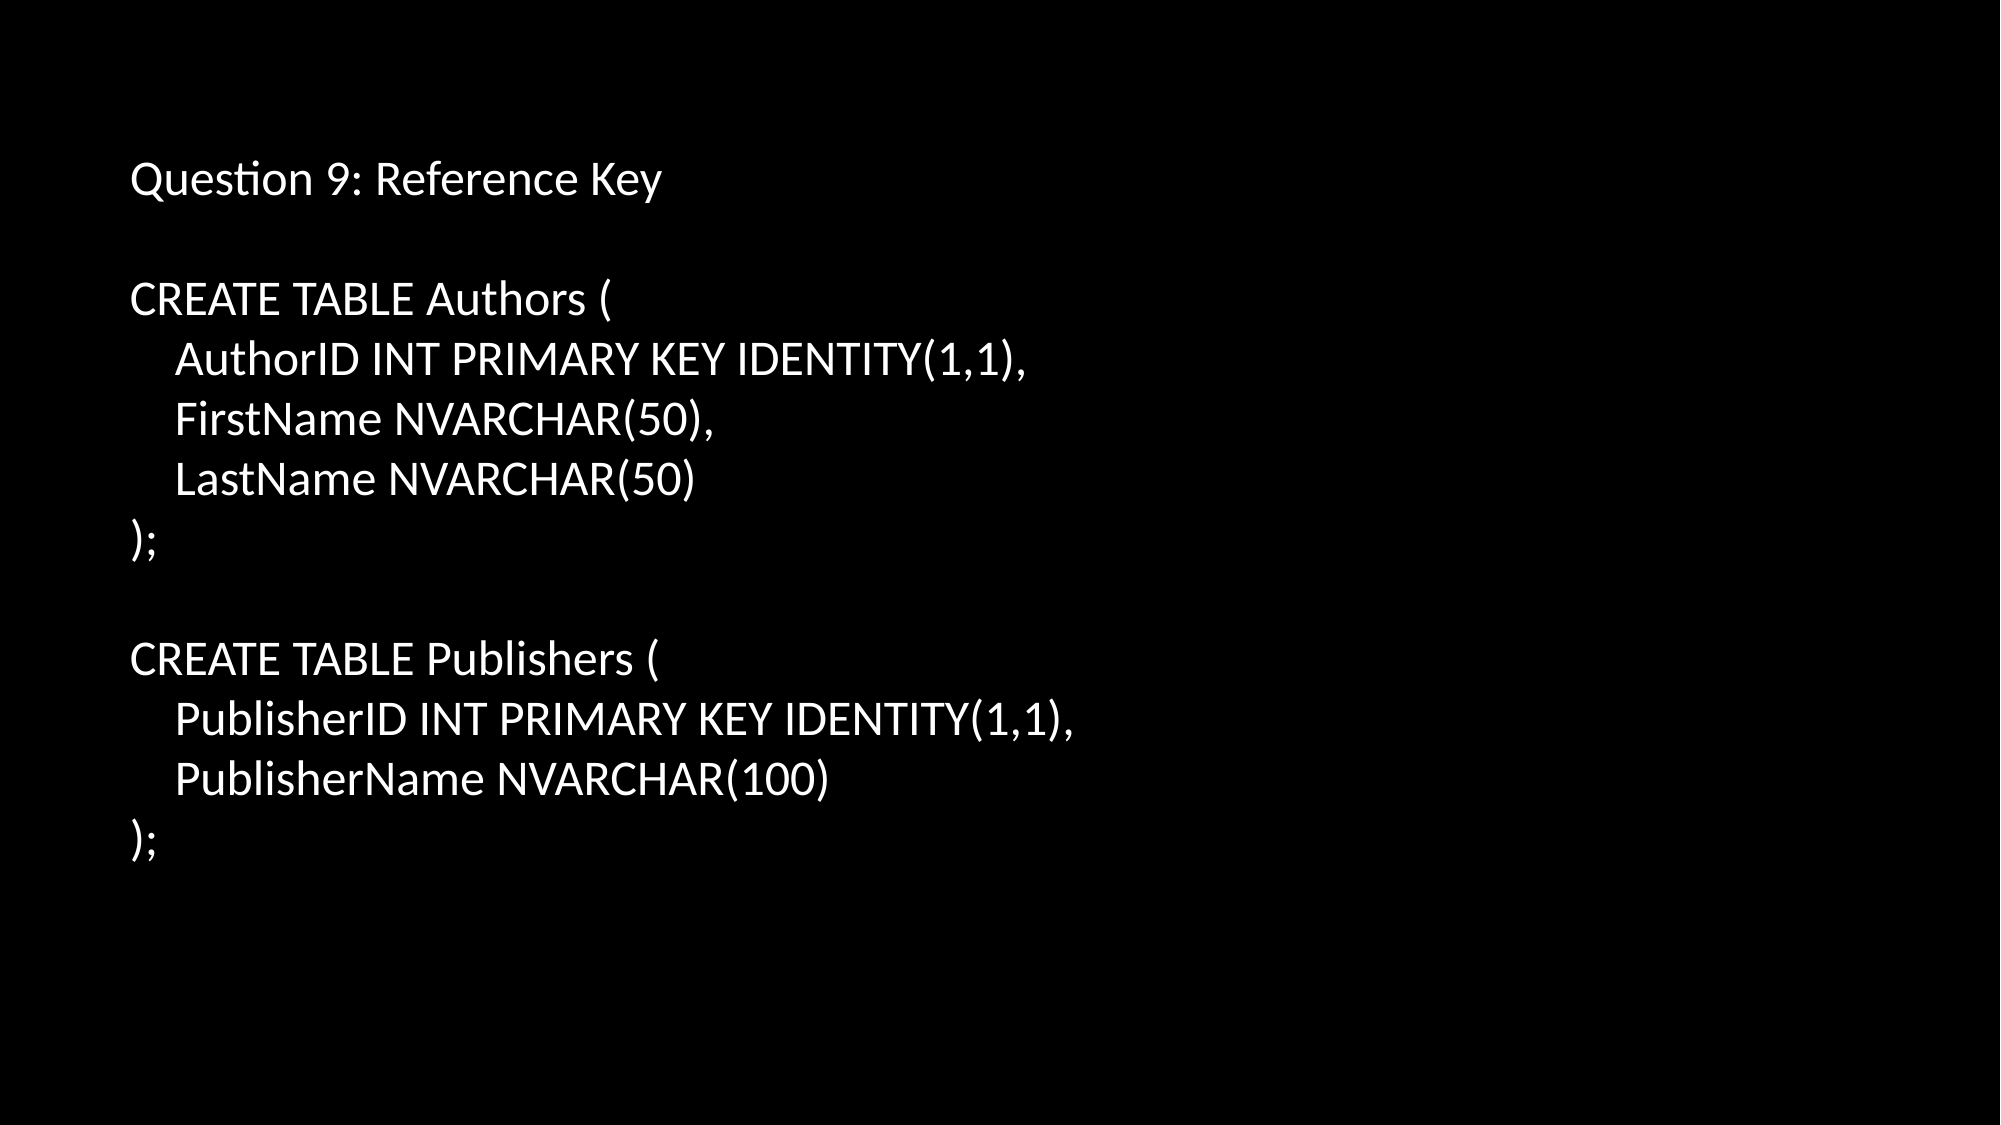

Question 9: Reference Key

CREATE TABLE Authors (
    AuthorID INT PRIMARY KEY IDENTITY(1,1),
    FirstName NVARCHAR(50),
    LastName NVARCHAR(50)
);

CREATE TABLE Publishers (
    PublisherID INT PRIMARY KEY IDENTITY(1,1),
    PublisherName NVARCHAR(100)
);